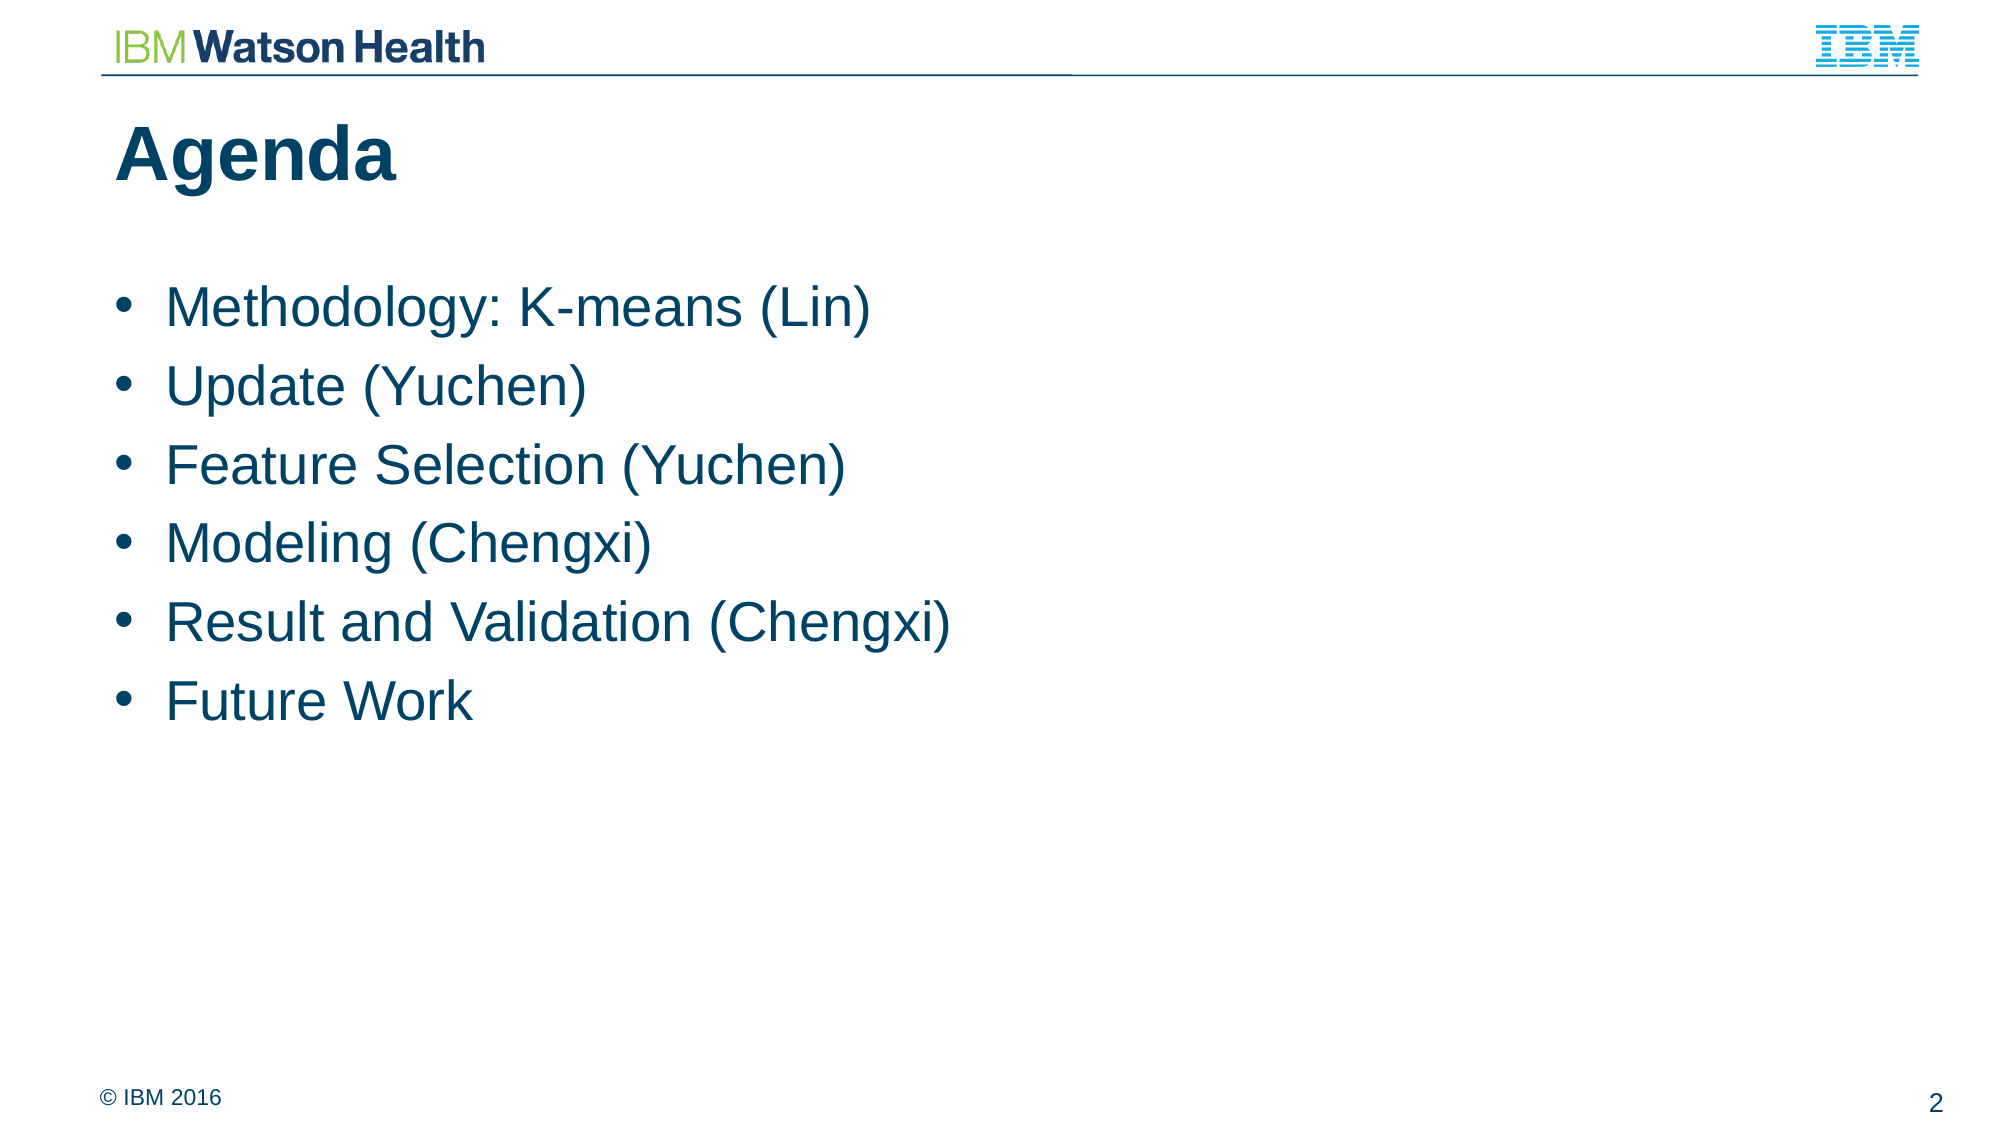

# Agenda
Methodology: K-means (Lin)
Update (Yuchen)
Feature Selection (Yuchen)
Modeling (Chengxi)
Result and Validation (Chengxi)
Future Work